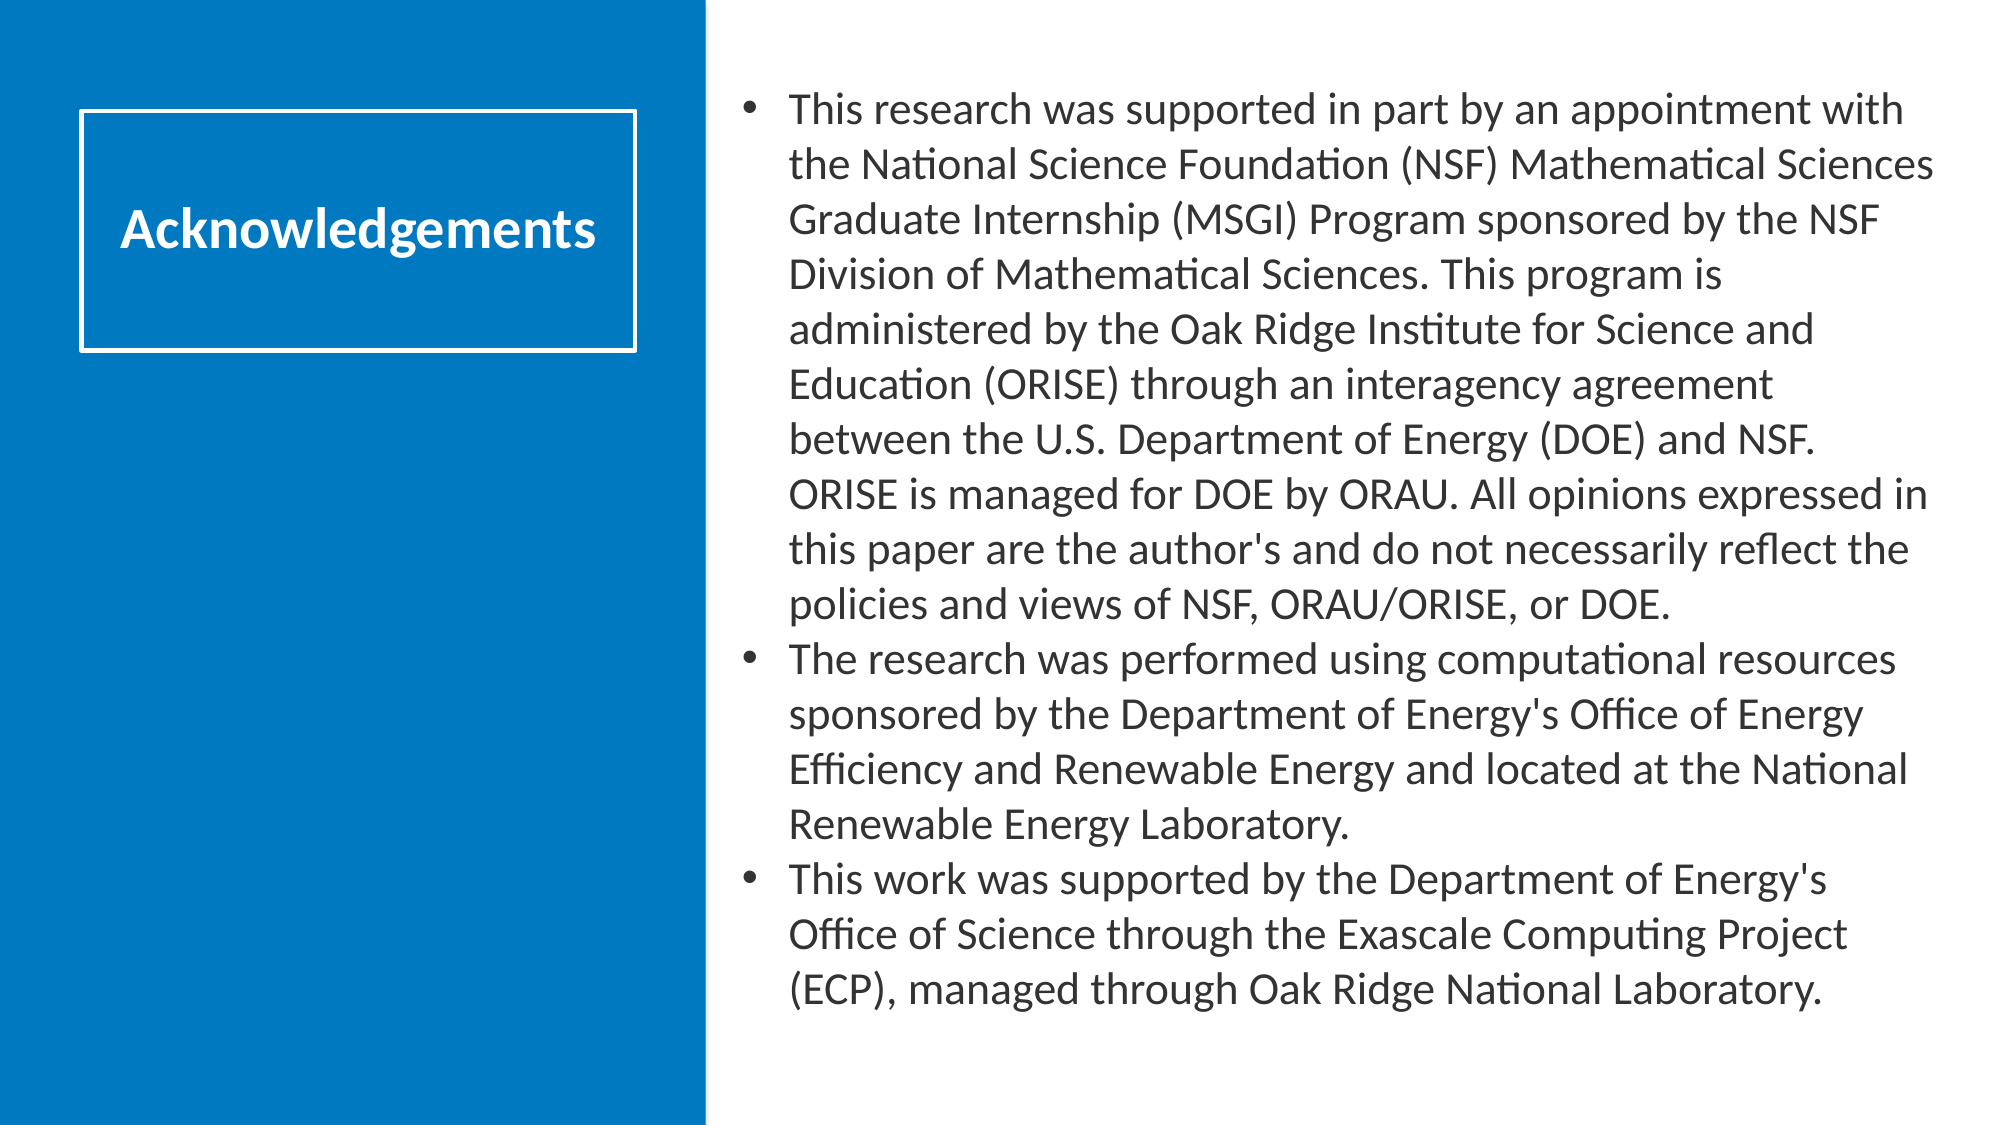

This research was supported in part by an appointment with the National Science Foundation (NSF) Mathematical Sciences Graduate Internship (MSGI) Program sponsored by the NSF Division of Mathematical Sciences. This program is administered by the Oak Ridge Institute for Science and Education (ORISE) through an interagency agreement between the U.S. Department of Energy (DOE) and NSF. ORISE is managed for DOE by ORAU. All opinions expressed in this paper are the author's and do not necessarily reflect the policies and views of NSF, ORAU/ORISE, or DOE.
The research was performed using computational resources sponsored by the Department of Energy's Office of Energy Efficiency and Renewable Energy and located at the National Renewable Energy Laboratory.
This work was supported by the Department of Energy's Office of Science through the Exascale Computing Project (ECP), managed through Oak Ridge National Laboratory.

Acknowledgements